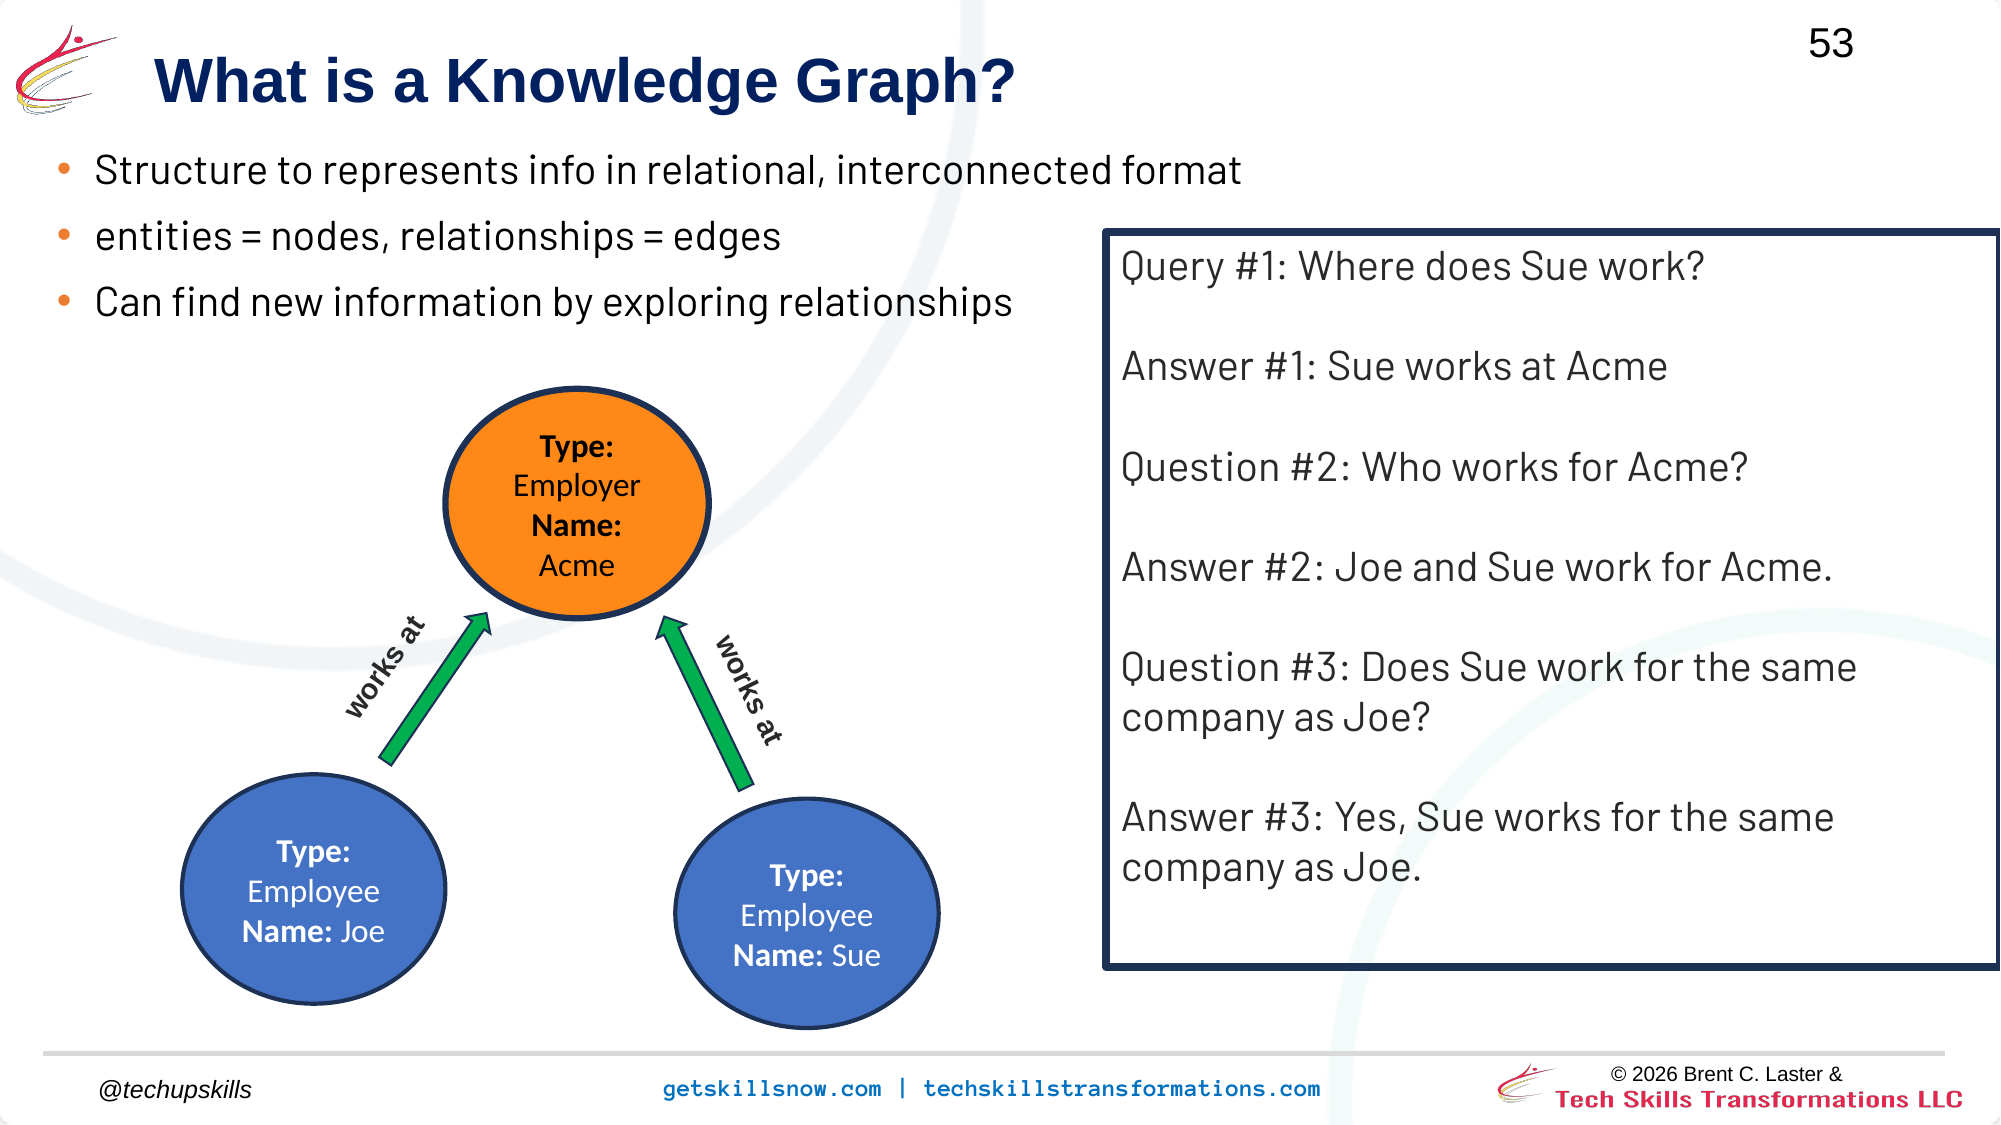

# What is a Knowledge Graph?
Structure to represents info in relational, interconnected format
entities = nodes, relationships = edges
Can find new information by exploring relationships

Query #1: Where does Sue work?

Answer #1: Sue works at Acme

Question #2: Who works for Acme?

Answer #2: Joe and Sue work for Acme.

Question #3: Does Sue work for the same company as Joe?

Answer #3: Yes, Sue works for the same company as Joe.

Type: Employer
Name: Acme

works at
works at
Type: Employee
Name: Joe
Type: Employee
Name: Sue